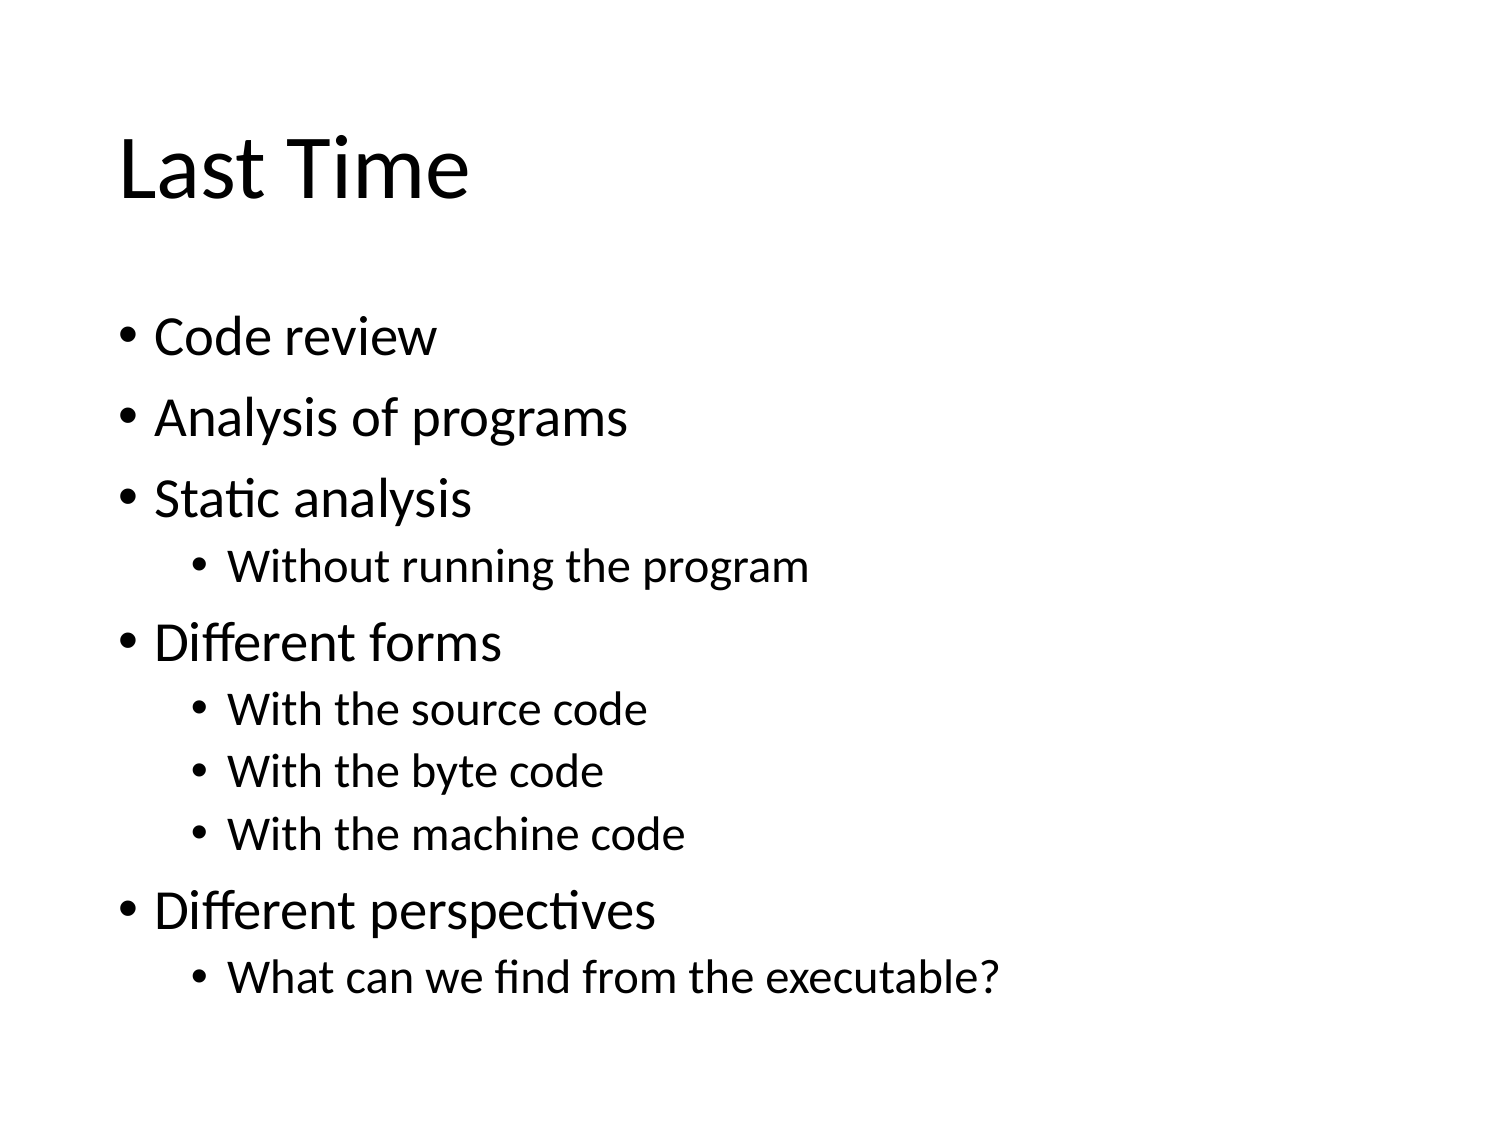

# Last Time
Code review
Analysis of programs
Static analysis
Without running the program
Different forms
With the source code
With the byte code
With the machine code
Different perspectives
What can we find from the executable?